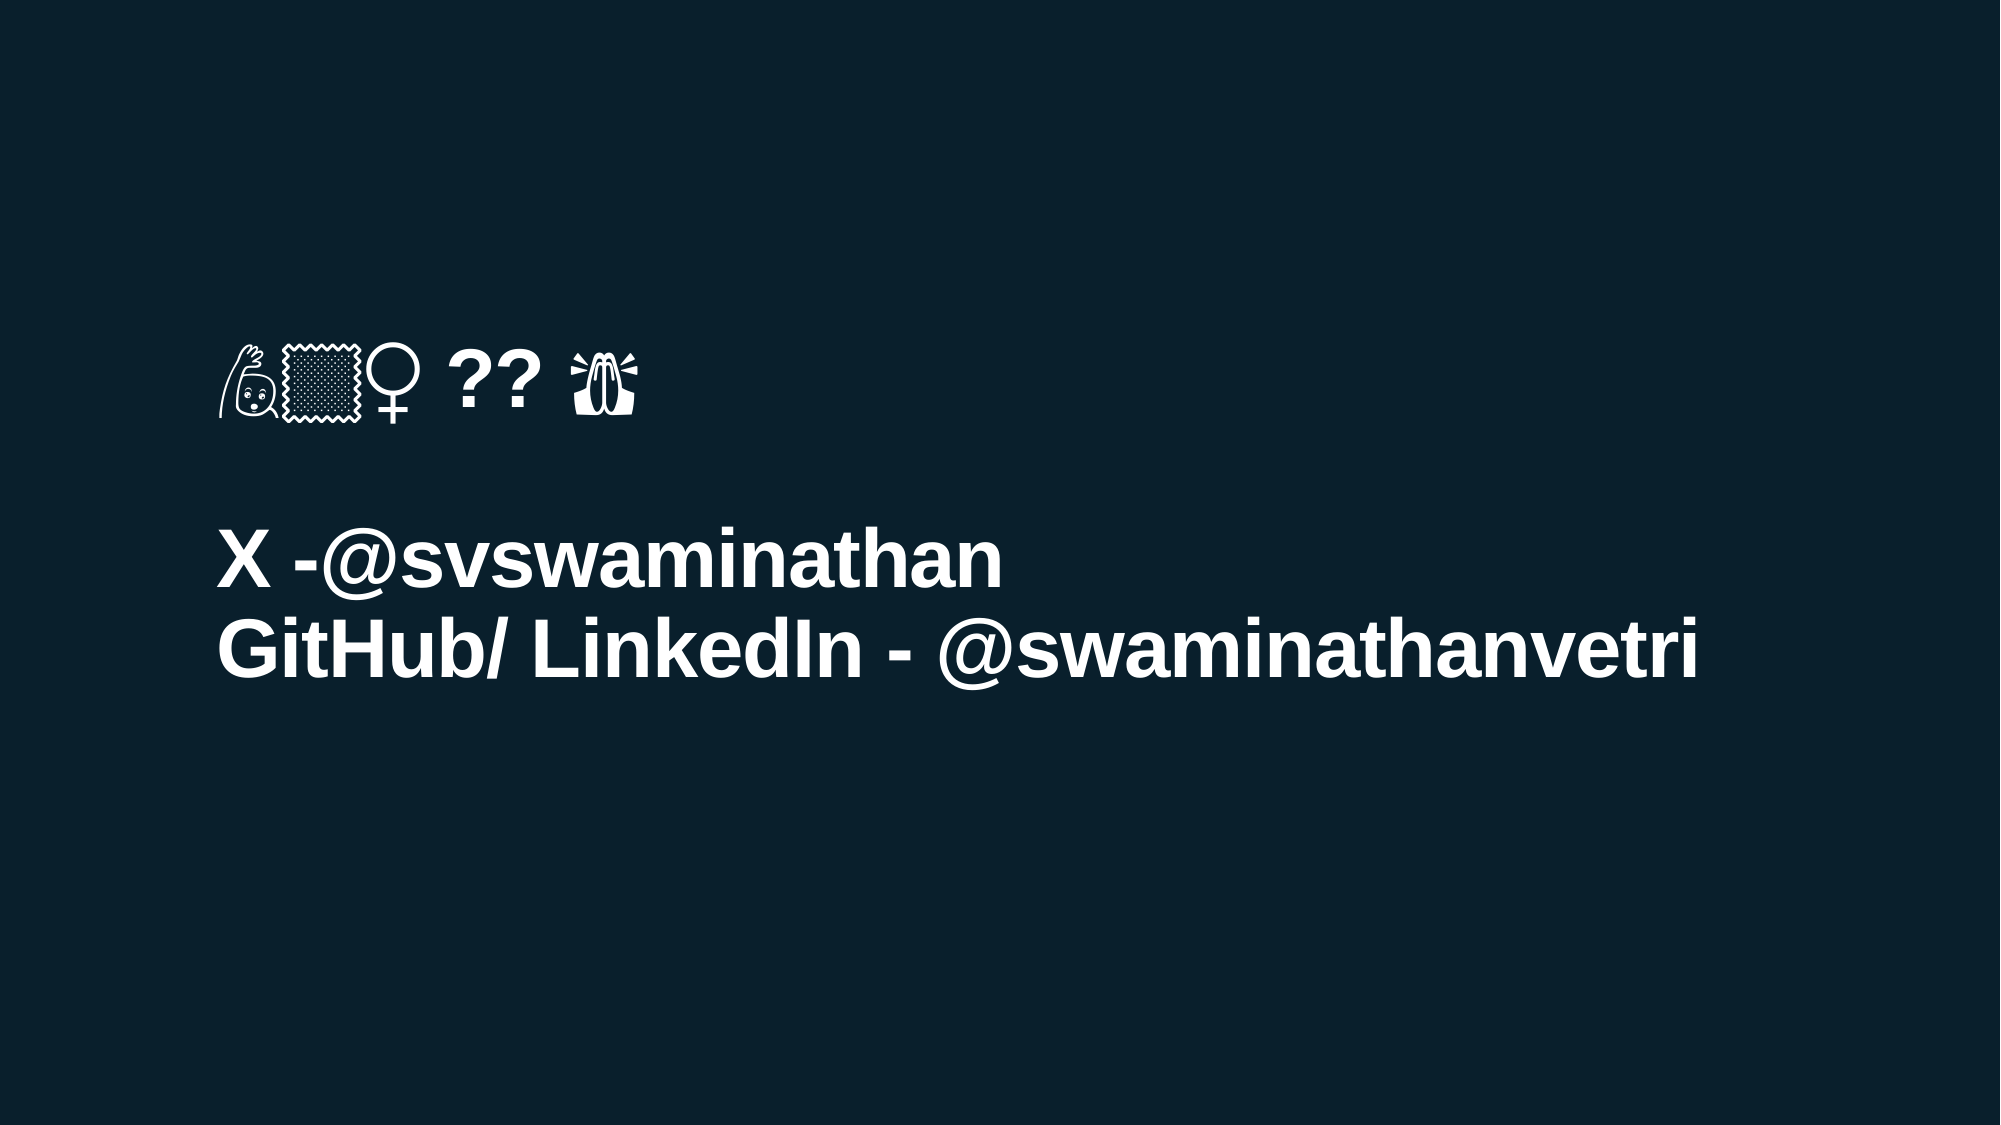

# 🙋🏻‍♀️ ?? 🙏 X -@svswaminathan GitHub/ LinkedIn - @swaminathanvetri